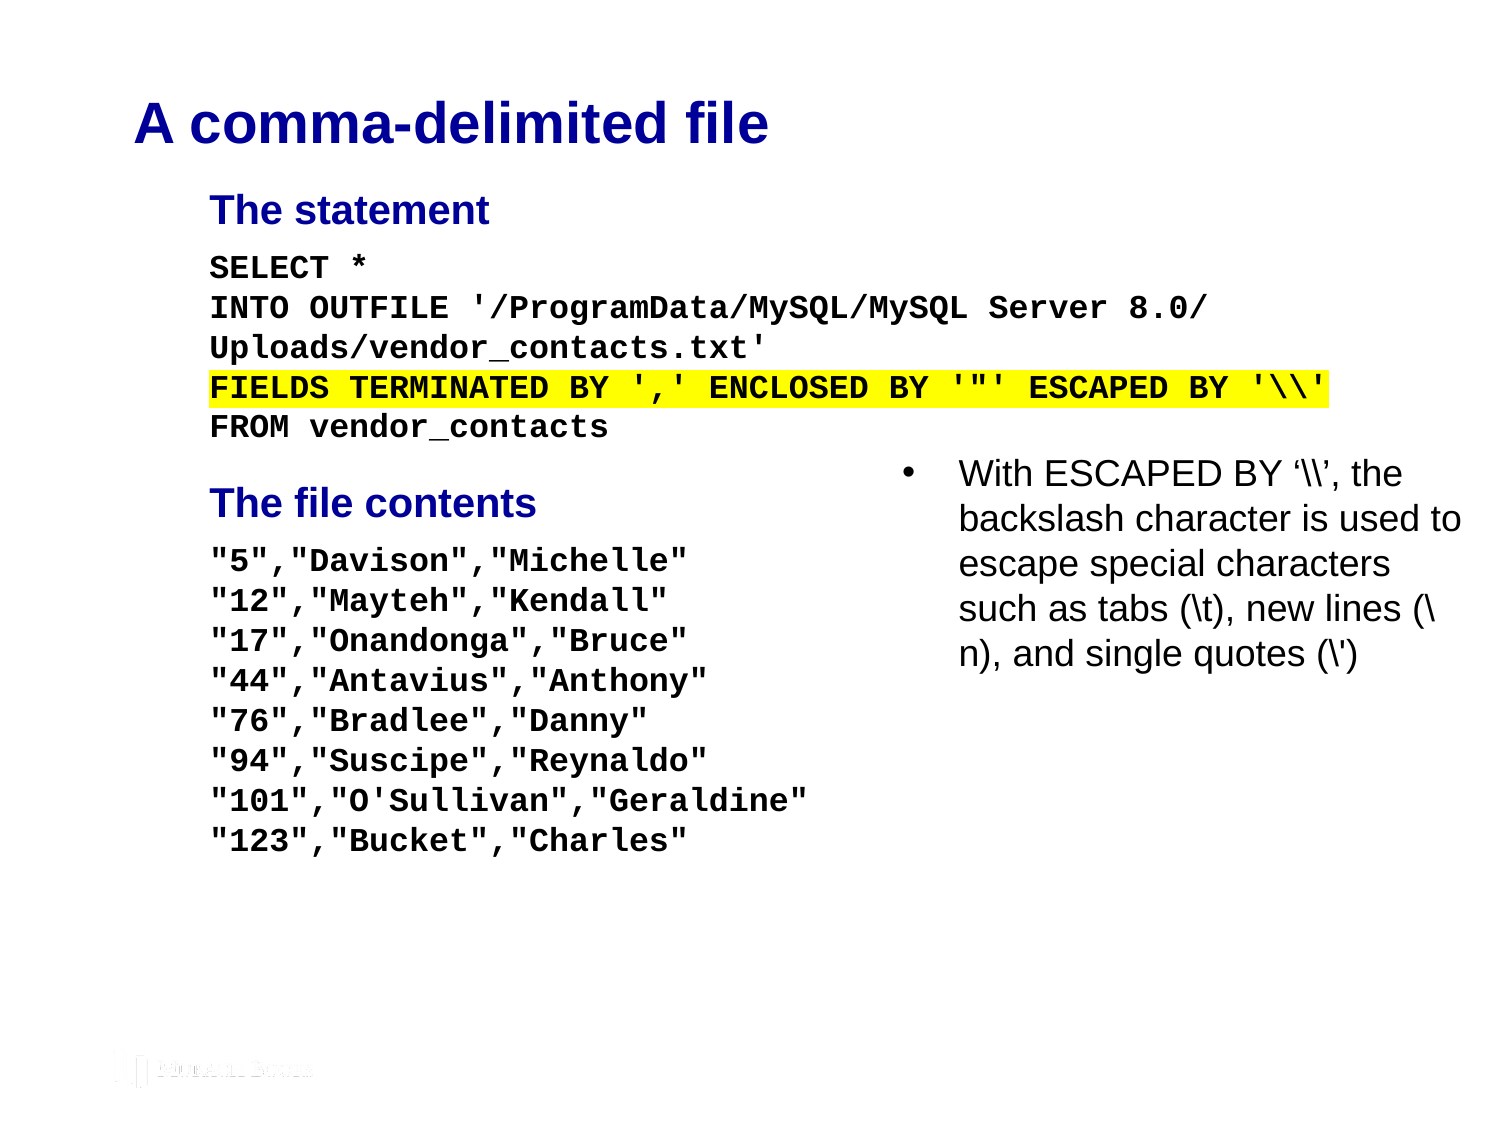

# A comma-delimited file
The statement
SELECT *
INTO OUTFILE '/ProgramData/MySQL/MySQL Server 8.0/
Uploads/vendor_contacts.txt'
FIELDS TERMINATED BY ',' ENCLOSED BY '"' ESCAPED BY '\\'
FROM vendor_contacts
The file contents
"5","Davison","Michelle"
"12","Mayteh","Kendall"
"17","Onandonga","Bruce"
"44","Antavius","Anthony"
"76","Bradlee","Danny"
"94","Suscipe","Reynaldo"
"101","O'Sullivan","Geraldine"
"123","Bucket","Charles"

With ESCAPED BY ‘\\’, the backslash character is used to escape special characters such as tabs (\t), new lines (\n), and single quotes (\')
© 2019, Mike Murach & Associates, Inc.
Murach’s MySQL 3rd Edition

C19, Slide 363